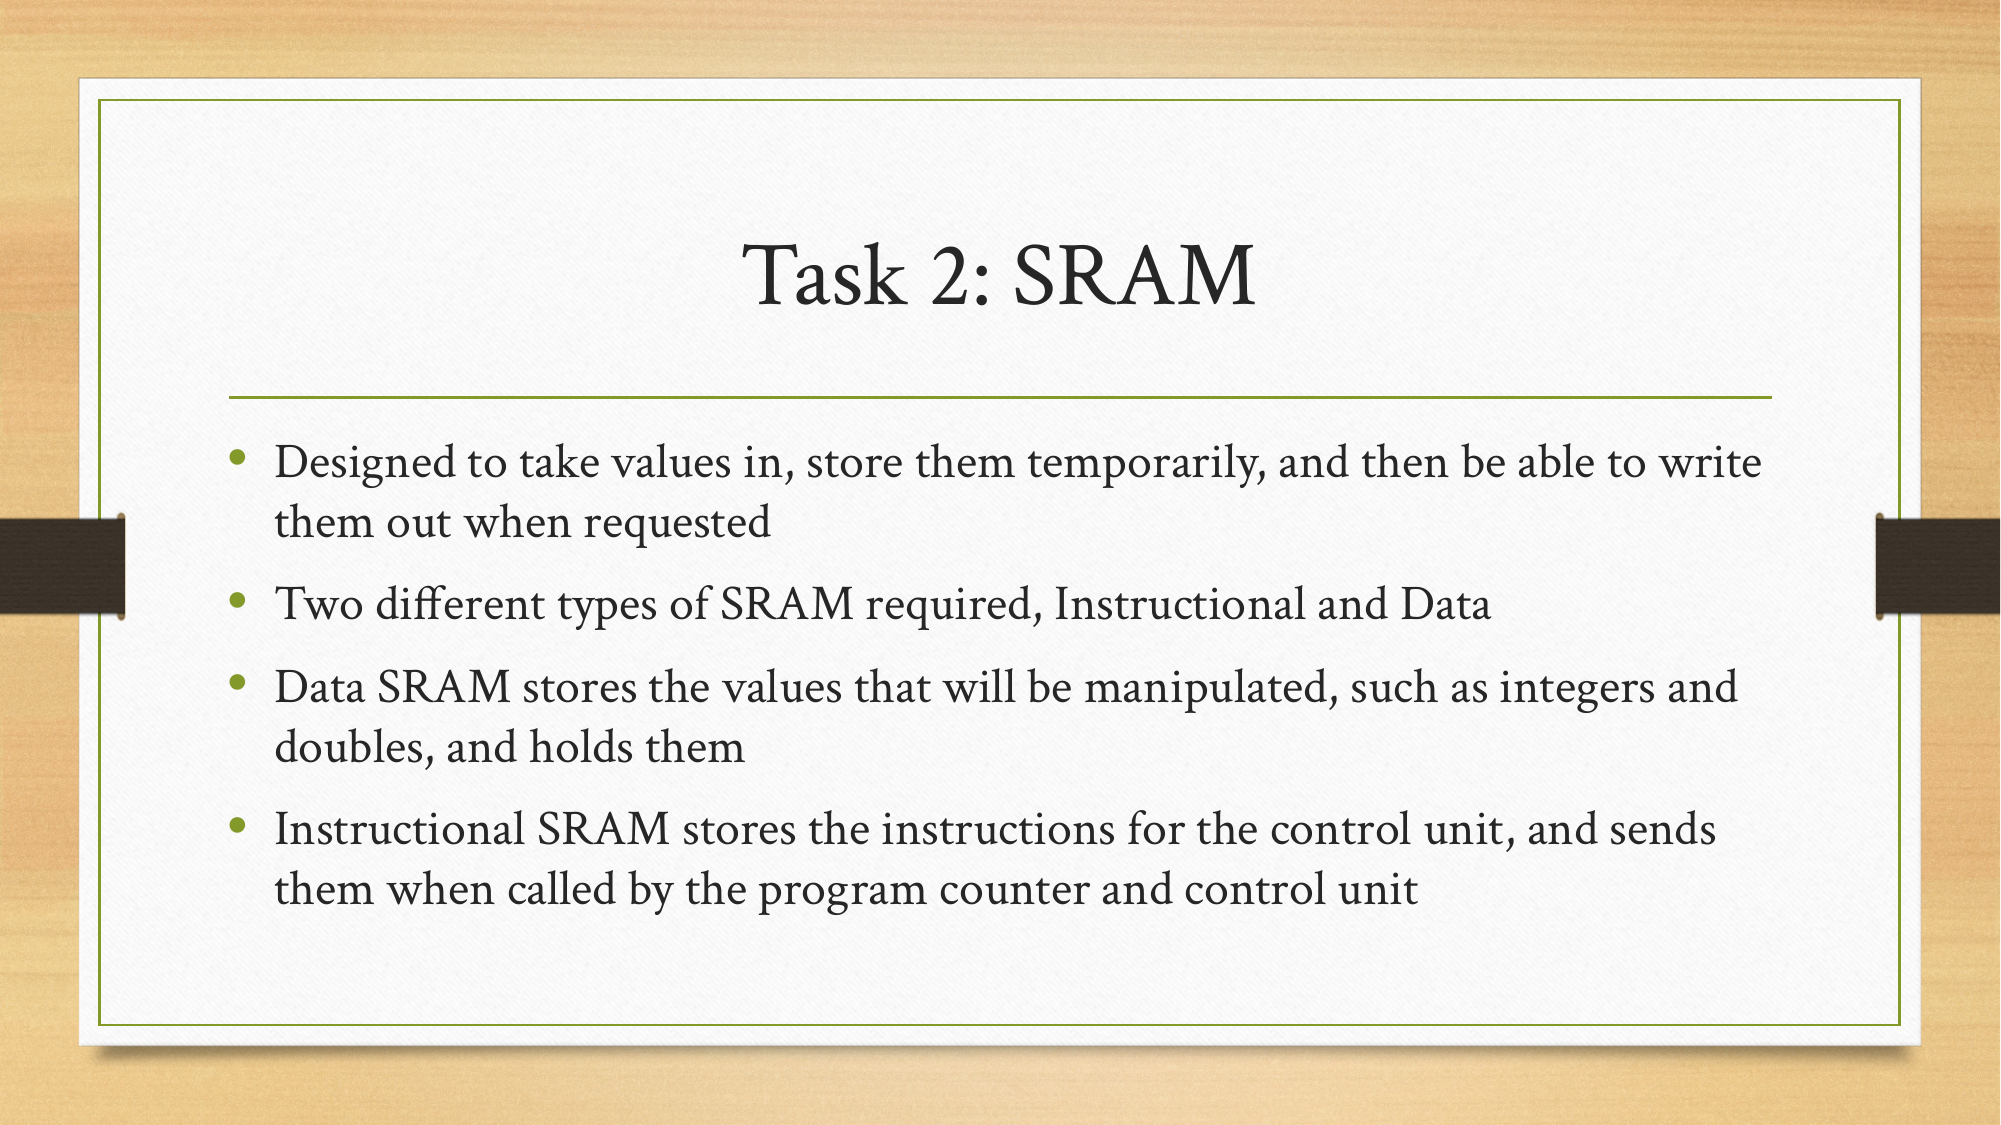

# Task 2: SRAM
Designed to take values in, store them temporarily, and then be able to write them out when requested
Two different types of SRAM required, Instructional and Data
Data SRAM stores the values that will be manipulated, such as integers and doubles, and holds them
Instructional SRAM stores the instructions for the control unit, and sends them when called by the program counter and control unit